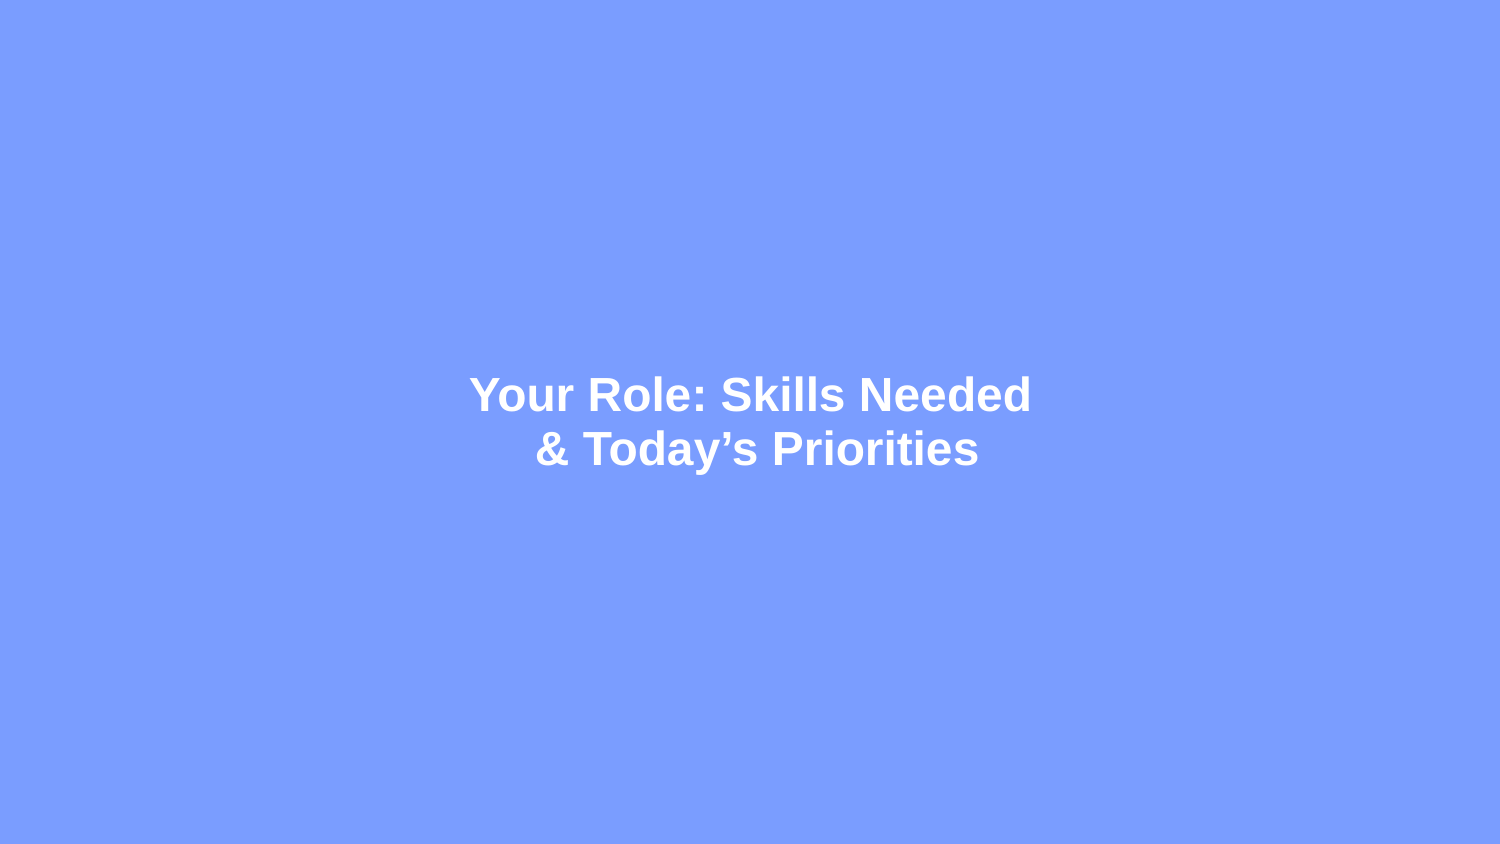

# Your Role: Skills Needed
& Today’s Priorities